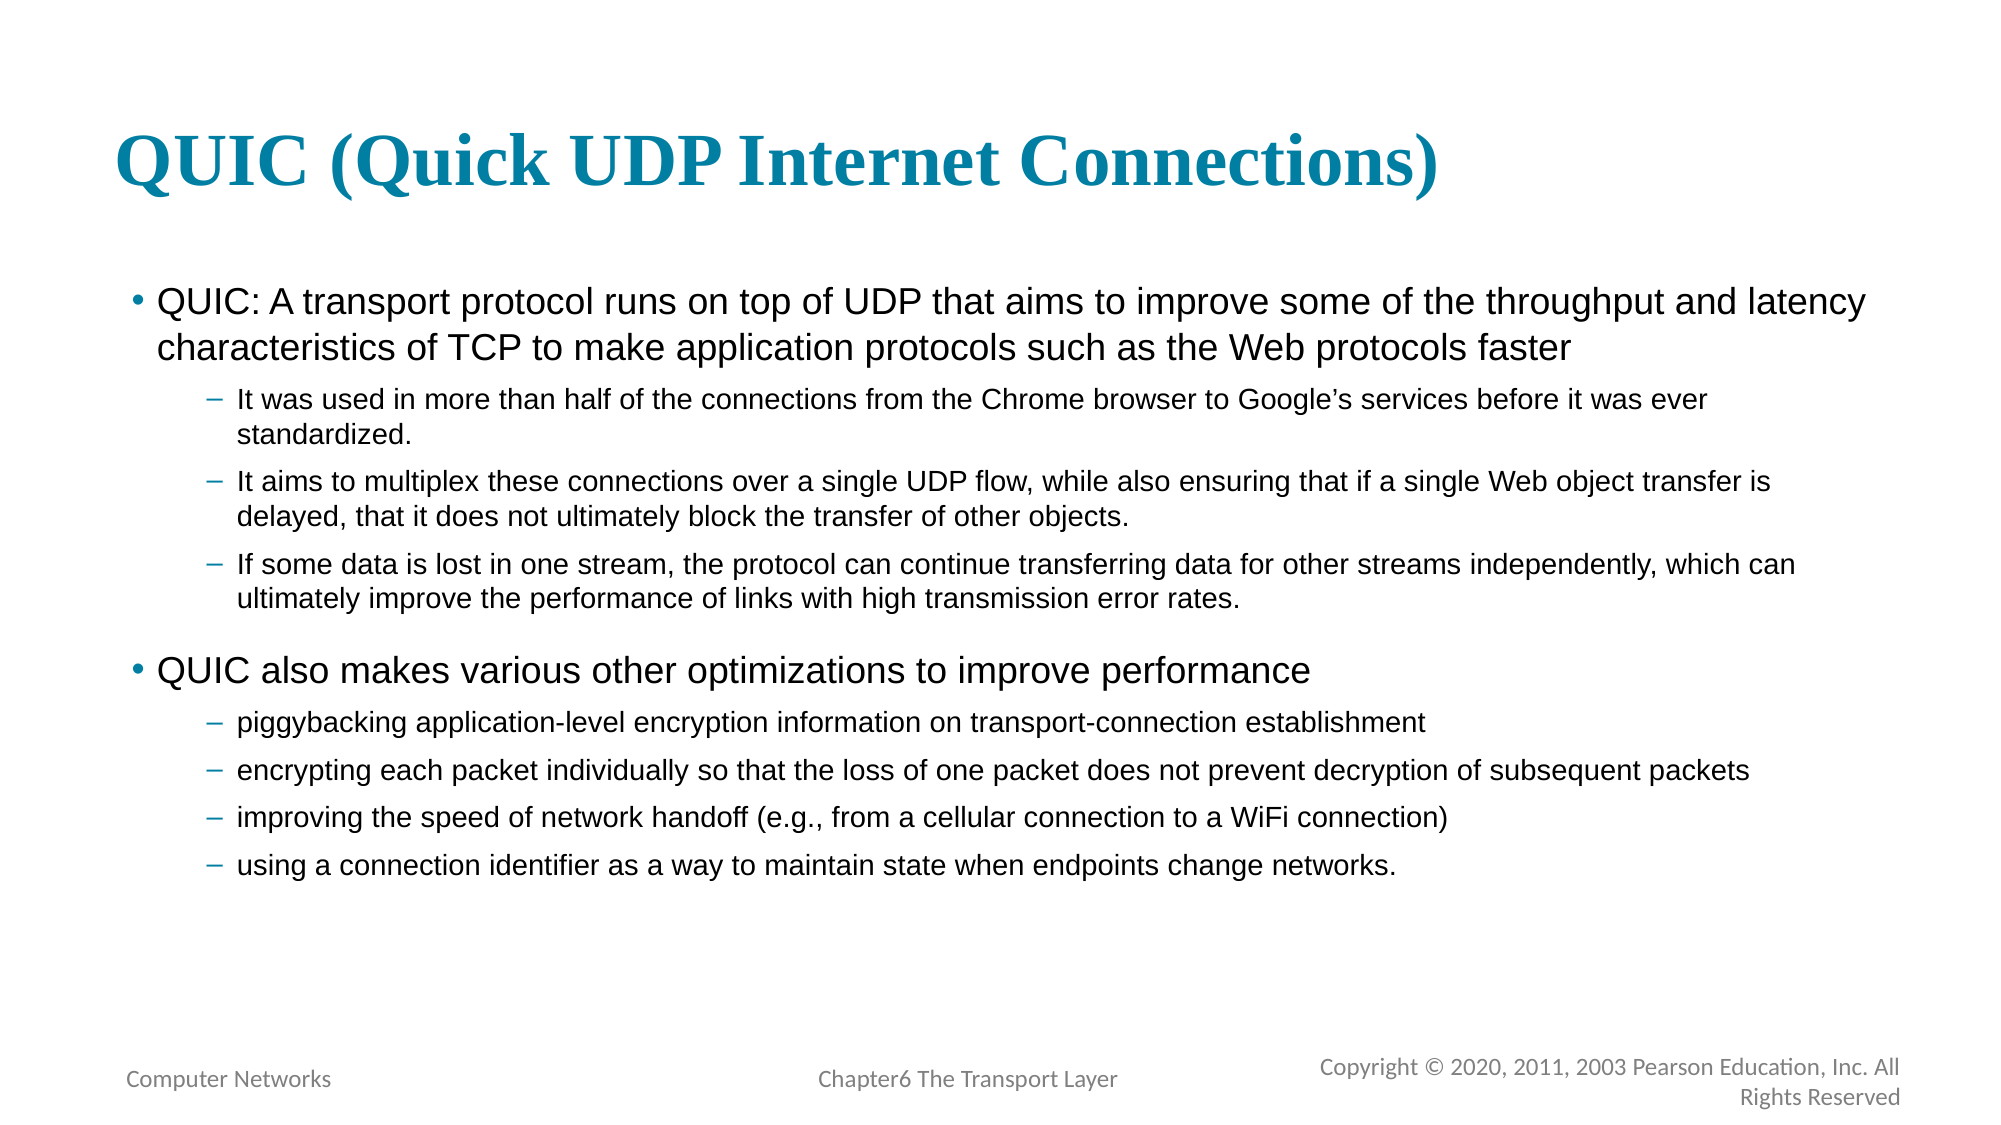

# QUIC (Quick UDP Internet Connections)
QUIC: A transport protocol runs on top of UDP that aims to improve some of the throughput and latency characteristics of TCP to make application protocols such as the Web protocols faster
It was used in more than half of the connections from the Chrome browser to Google’s services before it was ever standardized.
It aims to multiplex these connections over a single UDP flow, while also ensuring that if a single Web object transfer is delayed, that it does not ultimately block the transfer of other objects.
If some data is lost in one stream, the protocol can continue transferring data for other streams independently, which can ultimately improve the performance of links with high transmission error rates.
QUIC also makes various other optimizations to improve performance
piggybacking application-level encryption information on transport-connection establishment
encrypting each packet individually so that the loss of one packet does not prevent decryption of subsequent packets
improving the speed of network handoff (e.g., from a cellular connection to a WiFi connection)
using a connection identifier as a way to maintain state when endpoints change networks.